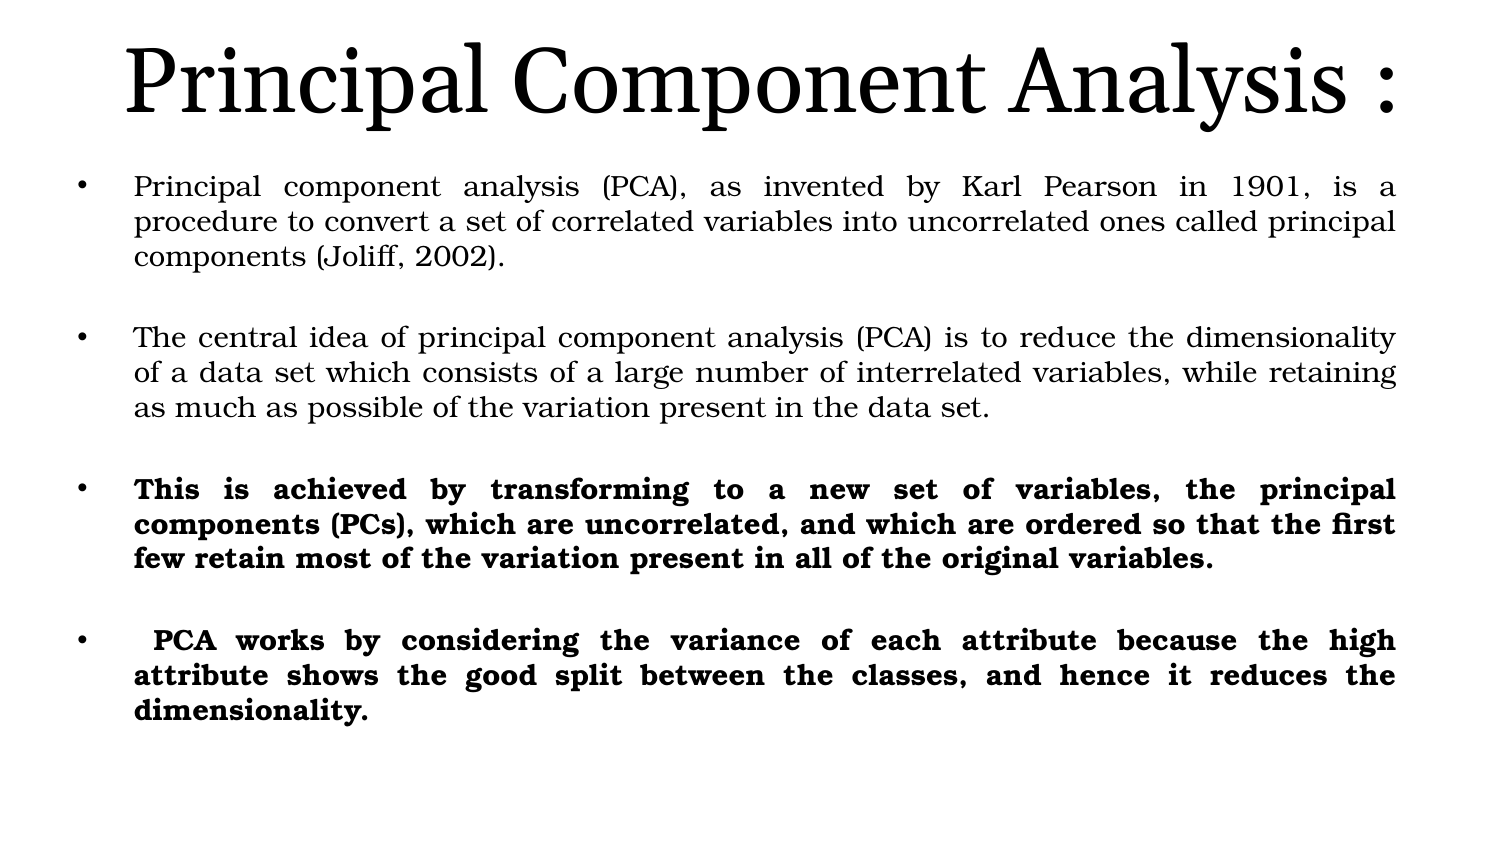

# Principal Component Analysis :
Principal component analysis (PCA), as invented by Karl Pearson in 1901, is a procedure to convert a set of correlated variables into uncorrelated ones called principal components (Joliff, 2002).

The central idea of principal component analysis (PCA) is to reduce the dimensionality of a data set which consists of a large number of interrelated variables, while retaining as much as possible of the variation present in the data set.

This is achieved by transforming to a new set of variables, the principal components (PCs), which are uncorrelated, and which are ordered so that the first few retain most of the variation present in all of the original variables.

 PCA works by considering the variance of each attribute because the high attribute shows the good split between the classes, and hence it reduces the dimensionality.